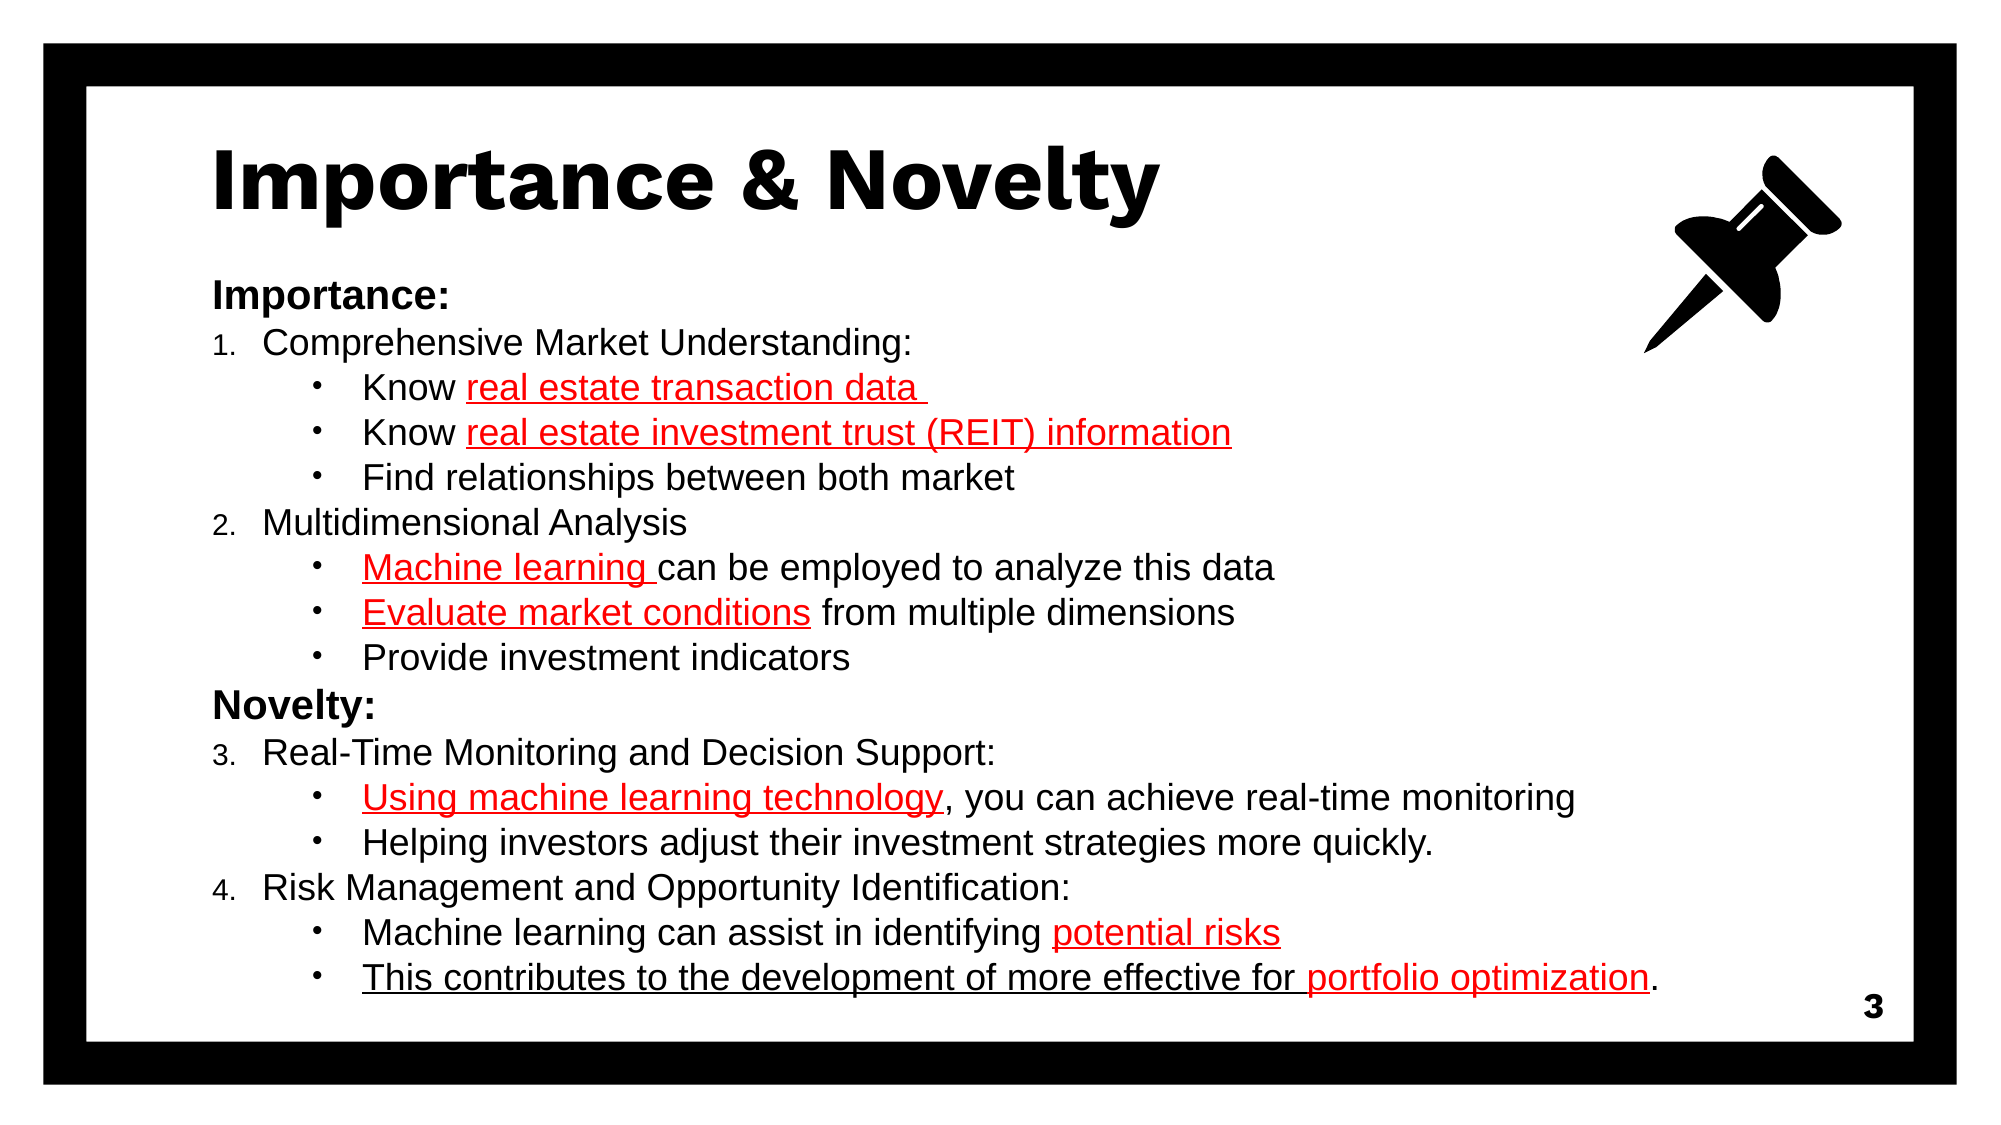

# Importance & Novelty

Importance:
Comprehensive Market Understanding:
Know real estate transaction data
Know real estate investment trust (REIT) information
Find relationships between both market
Multidimensional Analysis
Machine learning can be employed to analyze this data
Evaluate market conditions from multiple dimensions
Provide investment indicators
Novelty:
Real-Time Monitoring and Decision Support:
Using machine learning technology, you can achieve real-time monitoring
Helping investors adjust their investment strategies more quickly.
Risk Management and Opportunity Identification:
Machine learning can assist in identifying potential risks
This contributes to the development of more effective for portfolio optimization.
3